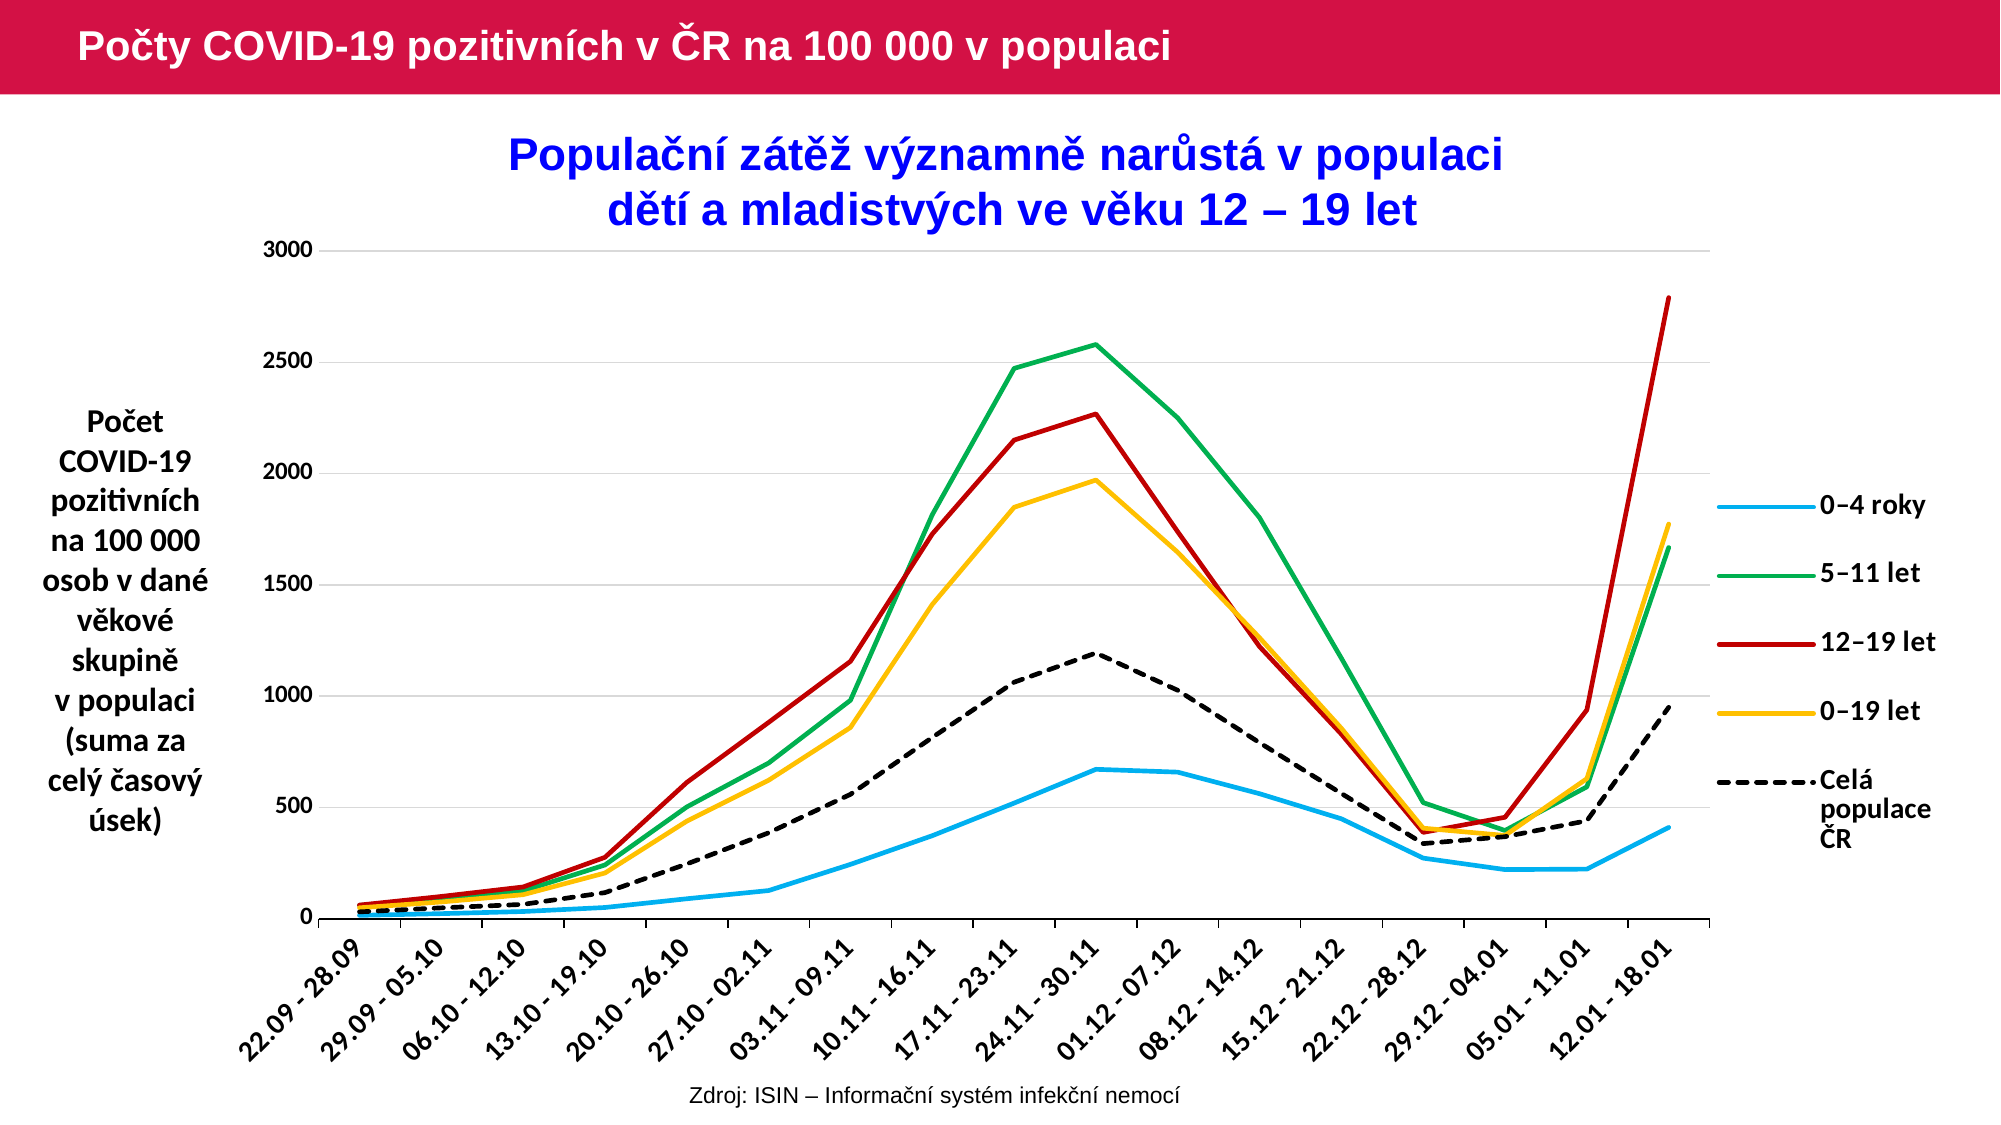

# Počty COVID-19 pozitivních v ČR na 100 000 v populaci
Populační zátěž významně narůstá v populaci
dětí a mladistvých ve věku 12 – 19 let

### Chart

| Category | 0–4 roky | 5–11 let | 12–19 let | 0–19 let | Celá populace ČR |
|---|---|---|---|---|---|
| 22.09 - 28.09 | 15.336828484897 | 60.261826383427 | 61.440944340197 | 49.181269854053 | 30.938787081808 |
| 29.09 - 05.10 | 22.917100034904 | 87.017077101381 | 100.227023103218 | 75.604325599009 | 49.057273385532 |
| 06.10 - 12.10 | 32.436510818634 | 125.149560601267 | 142.808681439378 | 108.090205778595 | 64.503306320062 |
| 13.10 - 19.10 | 50.417620076789 | 241.422379141906 | 276.009802084247 | 205.593091275821 | 117.298276725444 |
| 20.10 - 26.10 | 89.729260905895 | 502.47361044605 | 612.511653615408 | 438.514137465947 | 245.940463906134 |
| 27.10 - 02.11 | 126.74919173151 | 699.76232835694 | 882.235027031643 | 622.299158760487 | 386.057380937763 |
| 03.11 - 09.11 | 244.331543449058 | 981.442608111841 | 1156.7028749143 | 859.111271378808 | 558.757671739936 |
| 10.11 - 16.11 | 373.196159799175 | 1815.4812882028 | 1728.76788370344 | 1412.23088864265 | 814.66844244652 |
| 17.11 - 23.11 | 519.68931463768 | 2472.73527429758 | 2150.67027563024 | 1848.61851306063 | 1062.63660698592 |
| 24.11 - 30.11 | 671.294745637818 | 2580.25637531365 | 2268.33324239757 | 1971.32284042419 | 1194.25026329739 |
| 01.12 - 07.12 | 658.602197926178 | 2250.19160010151 | 1738.73128008293 | 1646.59977350373 | 1026.38094589337 |
| 08.12 - 14.12 | 561.645236240044 | 1801.97863830776 | 1222.76968185926 | 1262.69630090793 | 791.111606978915 |
| 15.12 - 21.12 | 448.998875299244 | 1170.72975571455 | 829.57136045433 | 855.355939826015 | 562.89717118942 |
| 22.12 - 28.12 | 272.360919645595 | 521.727389000091 | 387.979399491866 | 406.706931663372 | 337.682237258354 |
| 29.12 - 04.01 | 220.885587259502 | 396.452803862758 | 455.943996223398 | 374.085316608383 | 368.508893429567 |
| 05.01 - 11.01 | 223.001011878109 | 592.616300949061 | 938.101213873792 | 629.538352115269 | 440.282020453238 |
| 12.01 - 18.01 | 410.21609062479 | 1667.95233564587 | 2790.93710487423 | 1773.51188200476 | 949.8048781992 |
Počet COVID-19 pozitivních na 100 000 osob v dané věkové skupině v populaci (suma za celý časový úsek)
Zdroj: ISIN – Informační systém infekční nemocí